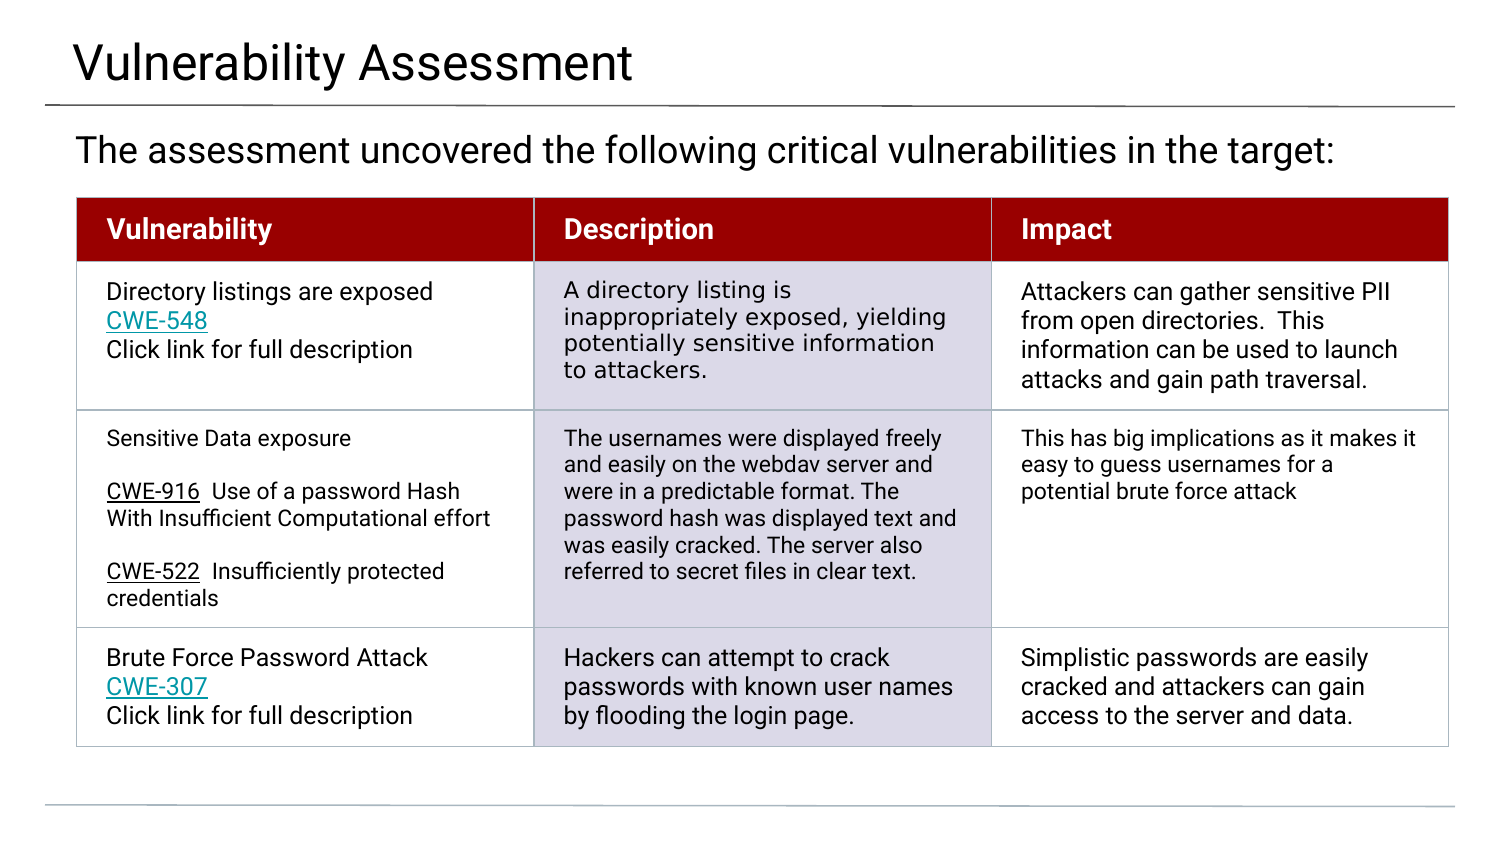

# Vulnerability Assessment
The assessment uncovered the following critical vulnerabilities in the target:
| Vulnerability | Description | Impact |
| --- | --- | --- |
| Directory listings are exposed CWE-548 Click link for full description | A directory listing is inappropriately exposed, yielding potentially sensitive information to attackers. | Attackers can gather sensitive PII from open directories.  This information can be used to launch attacks and gain path traversal. |
| Sensitive Data exposure CWE-916 Use of a password Hash With Insufficient Computational effort CWE-522 Insufficiently protected credentials | The usernames were displayed freely and easily on the webdav server and were in a predictable format. The password hash was displayed text and was easily cracked. The server also referred to secret files in clear text. | This has big implications as it makes it easy to guess usernames for a potential brute force attack |
| Brute Force Password Attack CWE-307 Click link for full description | Hackers can attempt to crack passwords with known user names by flooding the login page. | Simplistic passwords are easily cracked and attackers can gain access to the server and data. |